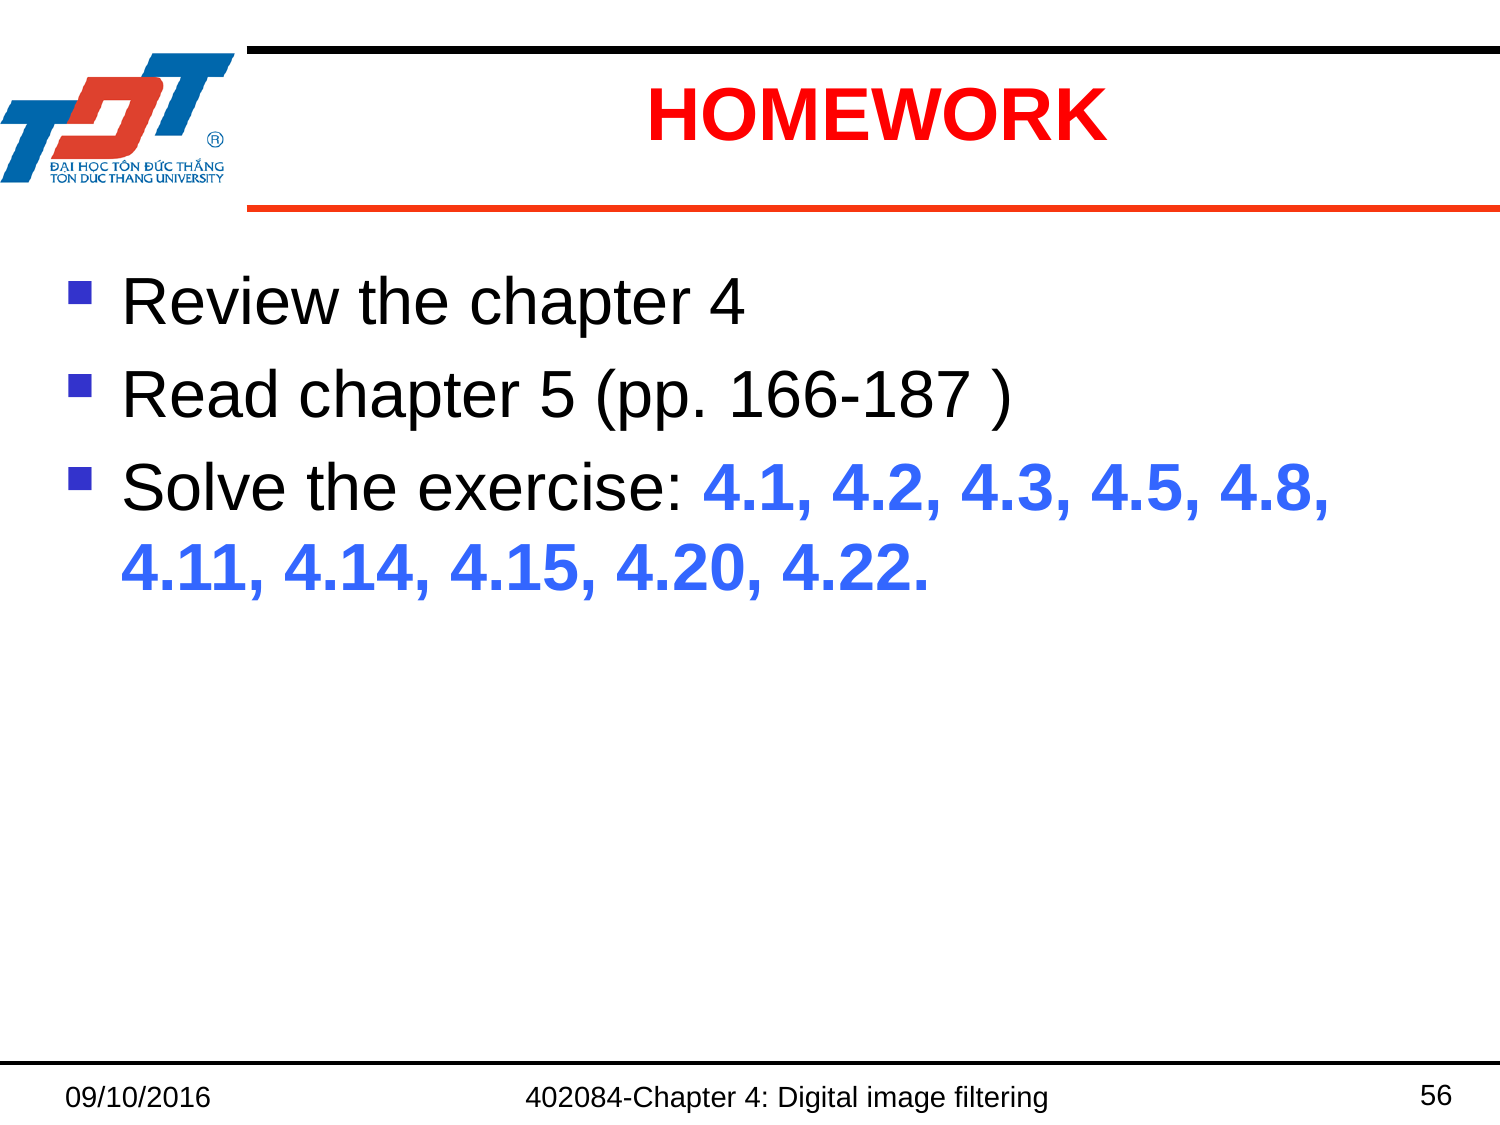

# HOMEWORK
Review the chapter 4
Read chapter 5 (pp. 166-187 )
Solve the exercise: 4.1, 4.2, 4.3, 4.5, 4.8, 4.11, 4.14, 4.15, 4.20, 4.22.

56
09/10/2016
402084-Chapter 4: Digital image filtering